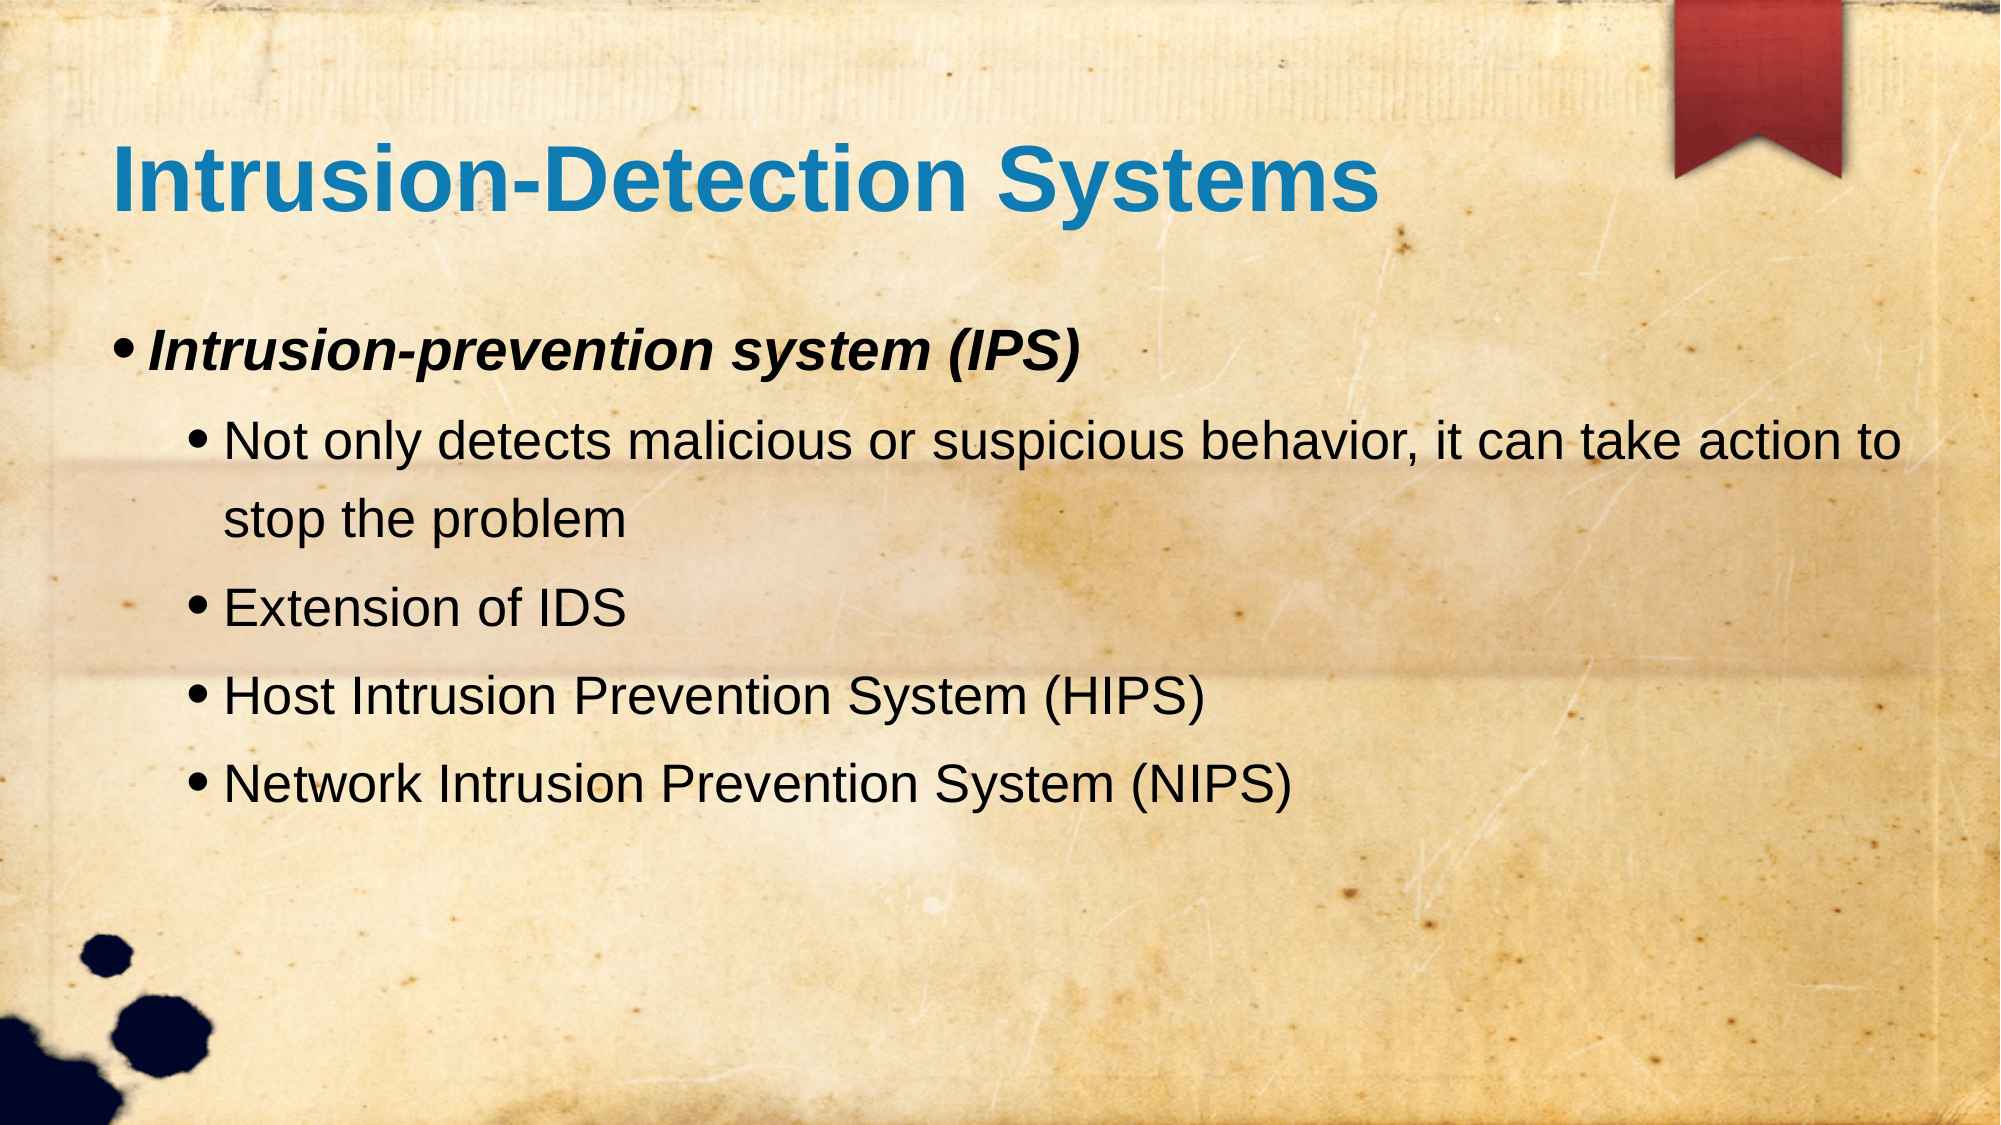

Intrusion-Detection Systems
Intrusion-prevention system (IPS)
Not only detects malicious or suspicious behavior, it can take action to stop the problem
Extension of IDS
Host Intrusion Prevention System (HIPS)
Network Intrusion Prevention System (NIPS)